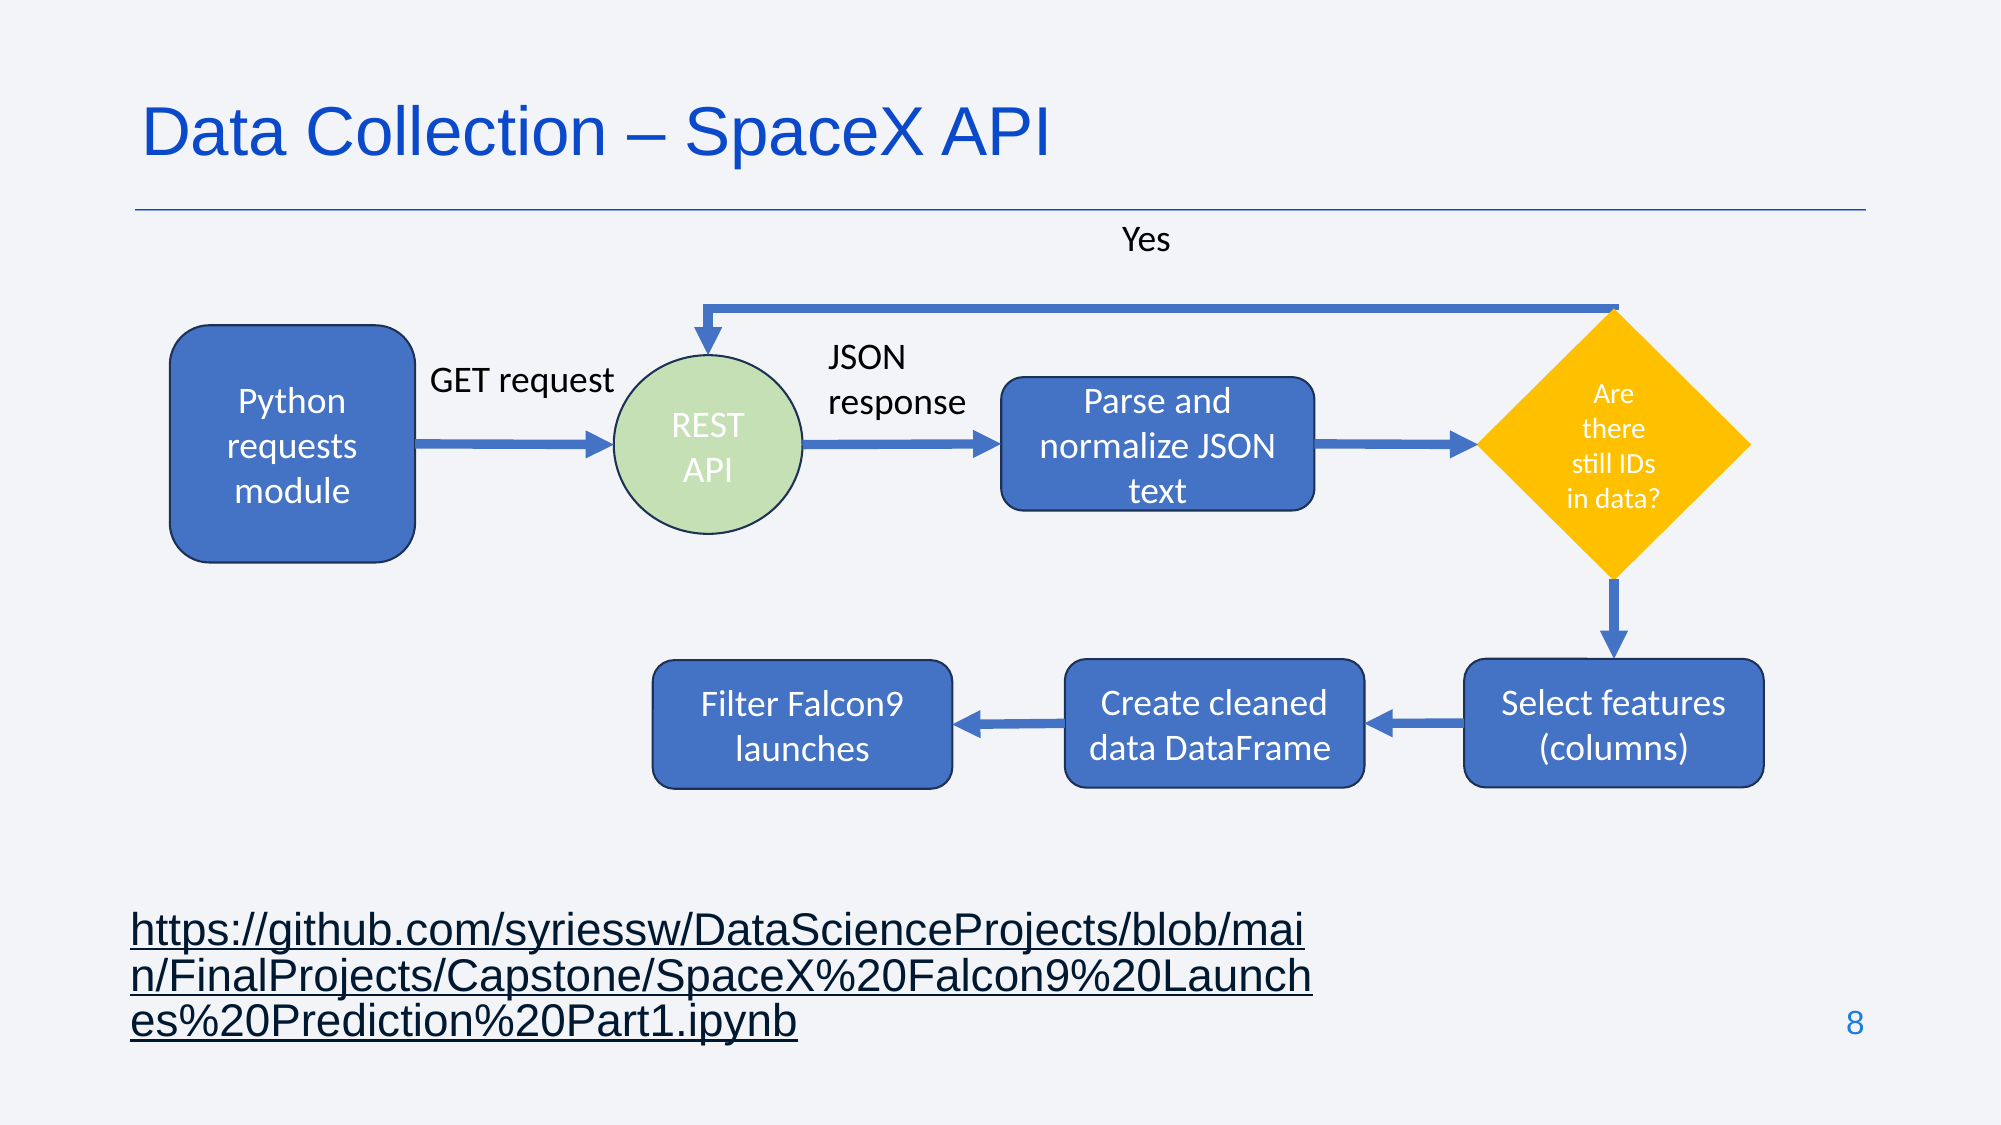

Data Collection – SpaceX API
Yes
Are there still IDs in data?
Python requests module
JSON response
GET request
REST API
Parse and normalize JSON text
Select features (columns)
Create cleaned data DataFrame
Filter Falcon9 launches
https://github.com/syriessw/DataScienceProjects/blob/main/FinalProjects/Capstone/SpaceX%20Falcon9%20Launches%20Prediction%20Part1.ipynb

8